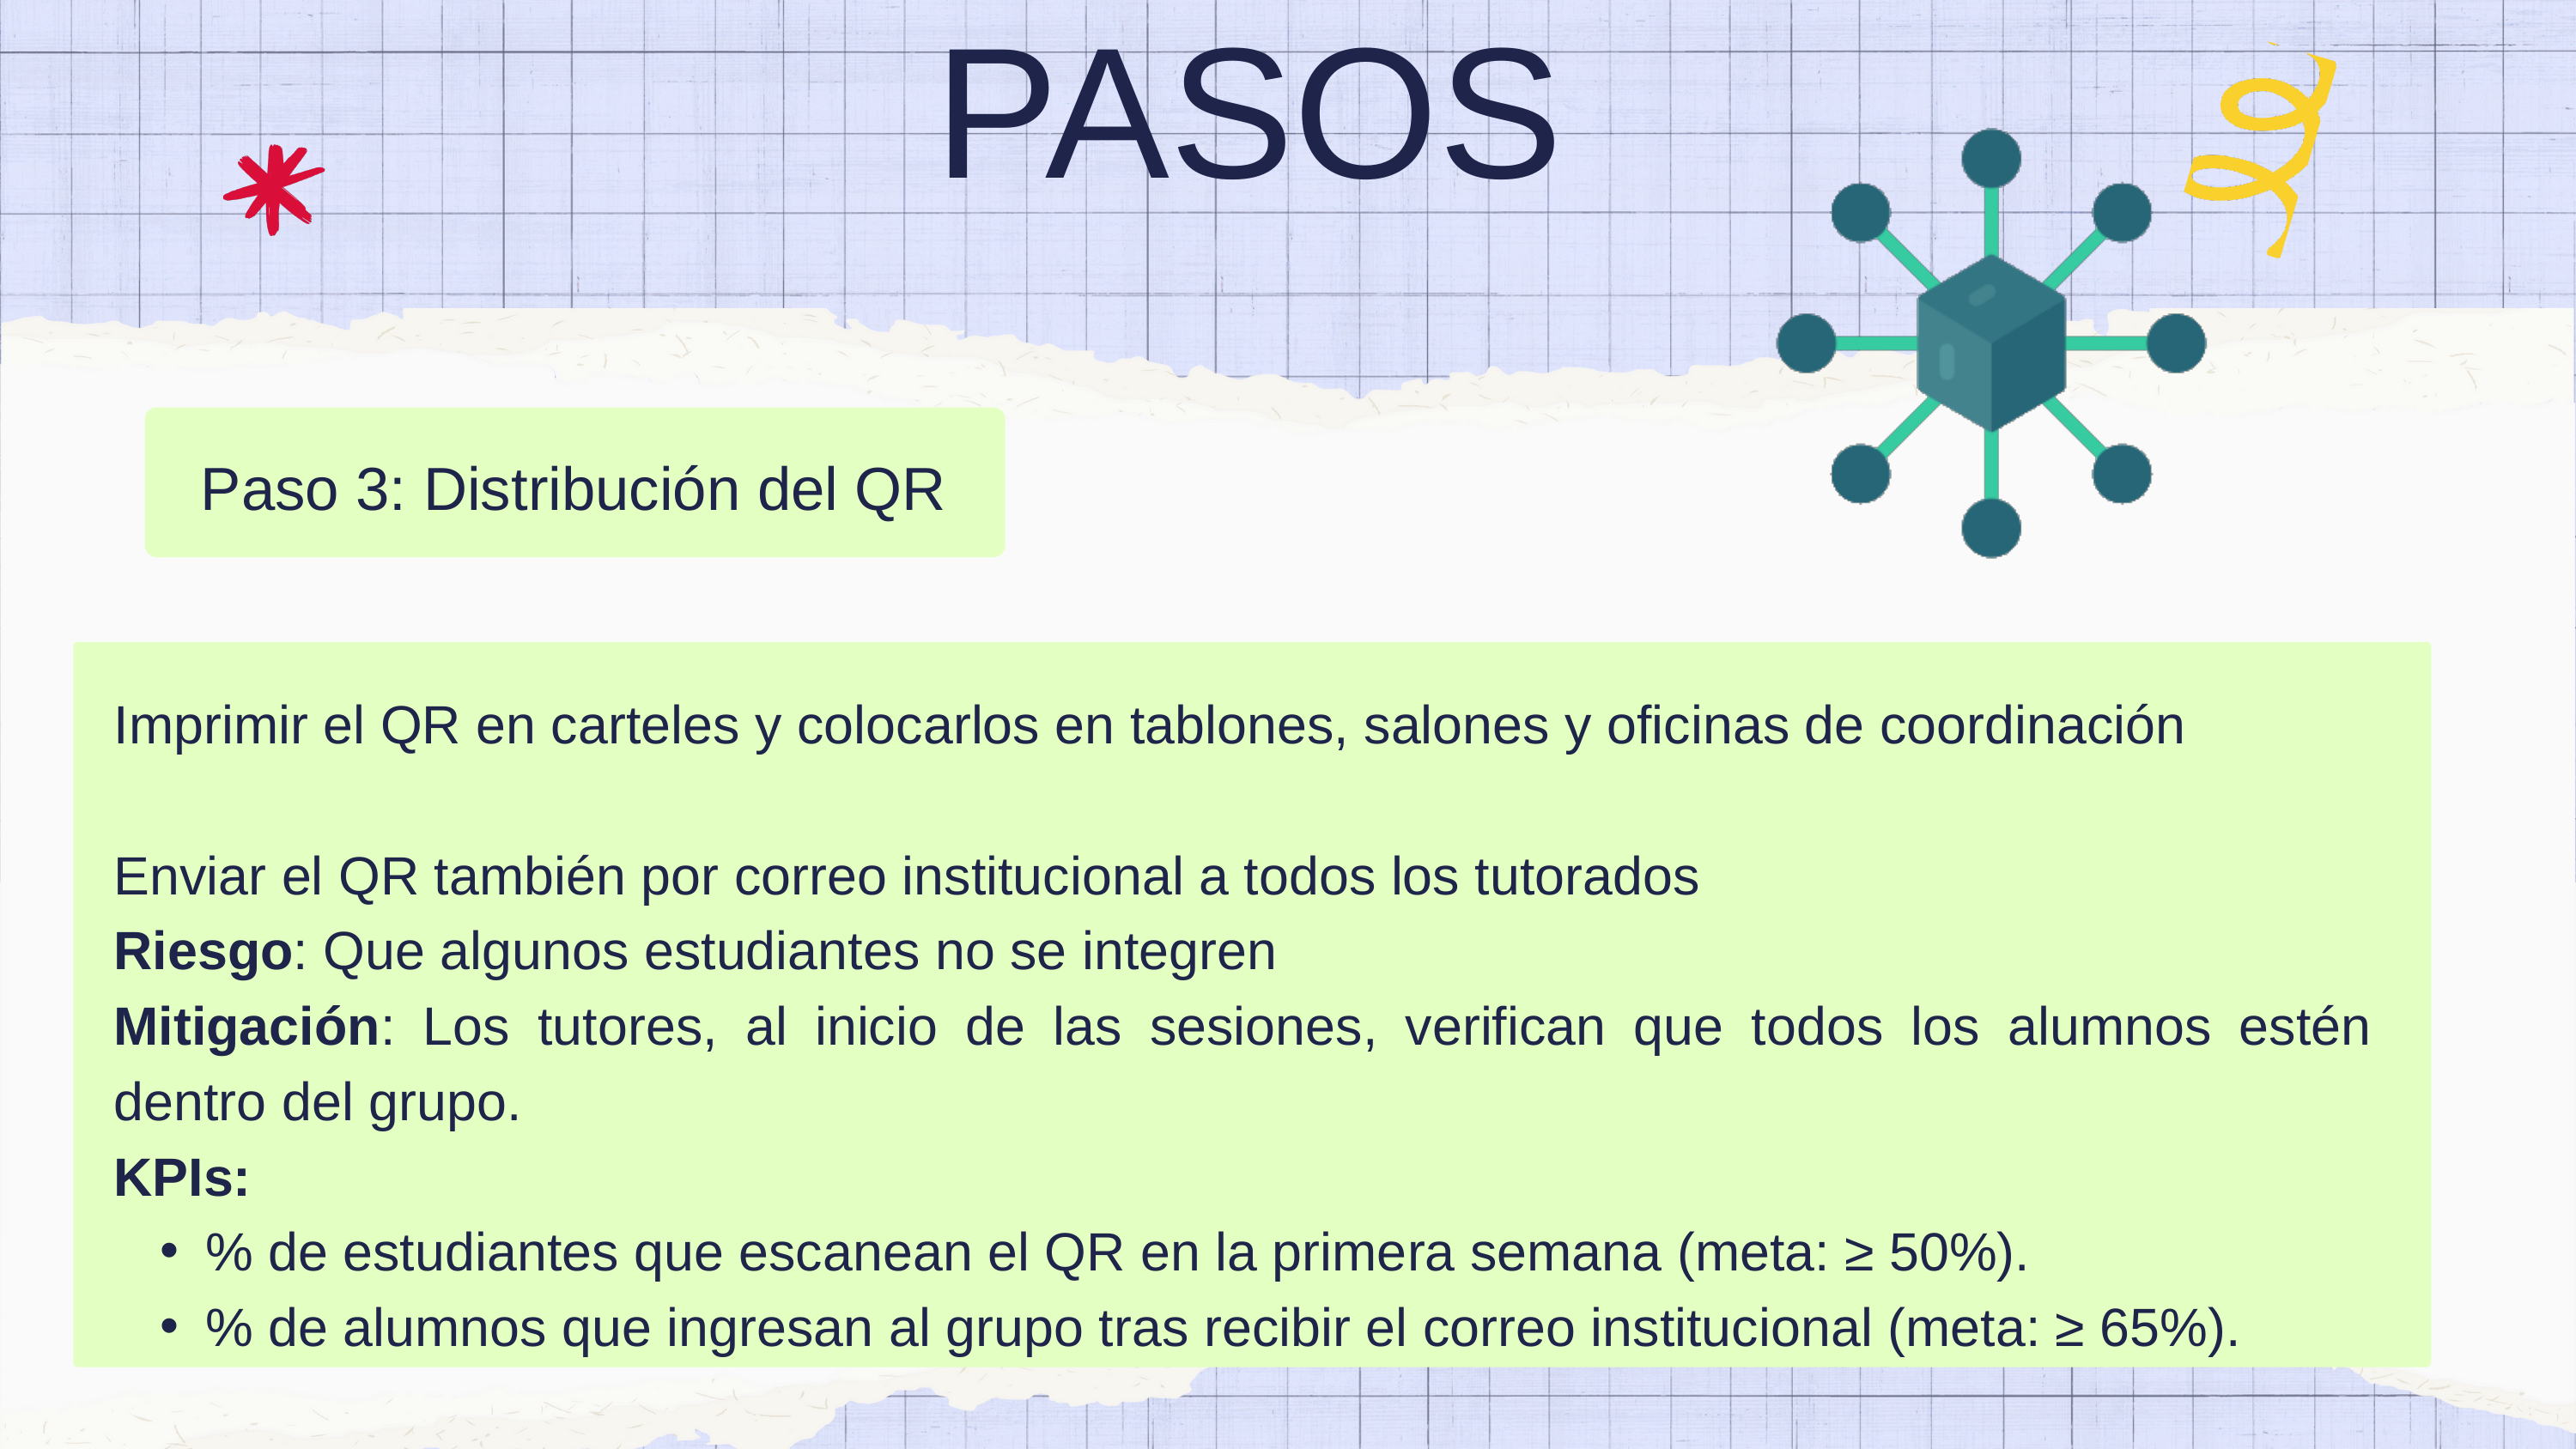

PASOS

Paso 3: Distribución del QR

Imprimir el QR en carteles y colocarlos en tablones, salones y oficinas de coordinación

Enviar el QR también por correo institucional a todos los tutorados
Riesgo: Que algunos estudiantes no se integren
Mitigación: Los tutores, al inicio de las sesiones, verifican que todos los alumnos estén dentro del grupo.
KPIs:
% de estudiantes que escanean el QR en la primera semana (meta: ≥ 50%).
% de alumnos que ingresan al grupo tras recibir el correo institucional (meta: ≥ 65%).